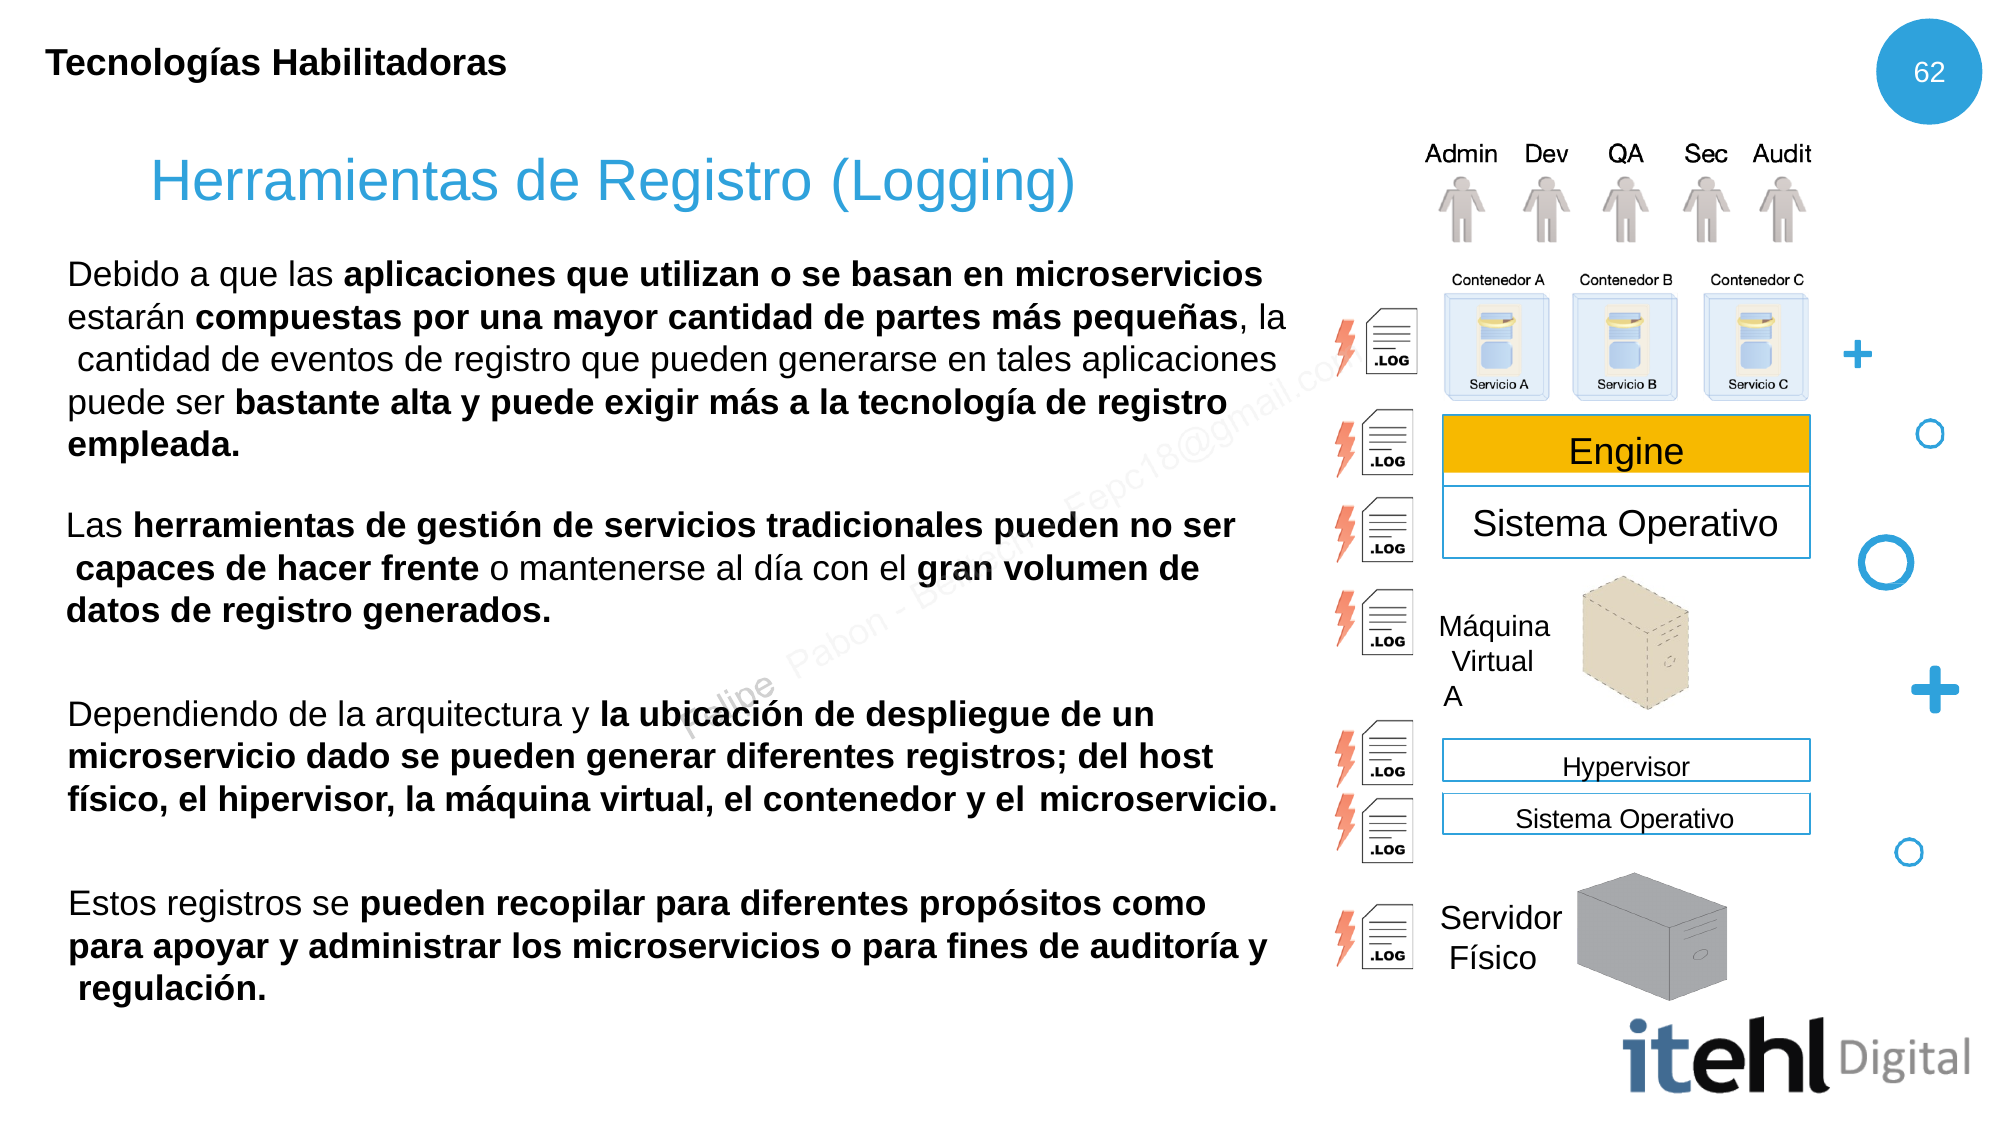

Tecnologías Habilitadoras
62
# Herramientas de Registro (Logging)

Debido a que las aplicaciones que utilizan o se basan en microservicios  estarán compuestas por una mayor cantidad de partes más pequeñas, la  cantidad de eventos de registro que pueden generarse en tales aplicaciones  puede ser bastante alta y puede exigir más a la tecnología de registro  empleada.

Engine

Sistema Operativo
Las herramientas de gestión de servicios tradicionales pueden no ser  capaces de hacer frente o mantenerse al día con el gran volumen de  datos de registro generados.

Máquina  Virtual A

Dependiendo de la arquitectura y la ubicación de despliegue de un  microservicio dado se pueden generar diferentes registros; del host  físico, el hipervisor, la máquina virtual, el contenedor y el microservicio.

Hypervisor
Sistema Operativo

Estos registros se pueden recopilar para diferentes propósitos como  para apoyar y administrar los microservicios o para fines de auditoría y  regulación.
Servidor  Físico